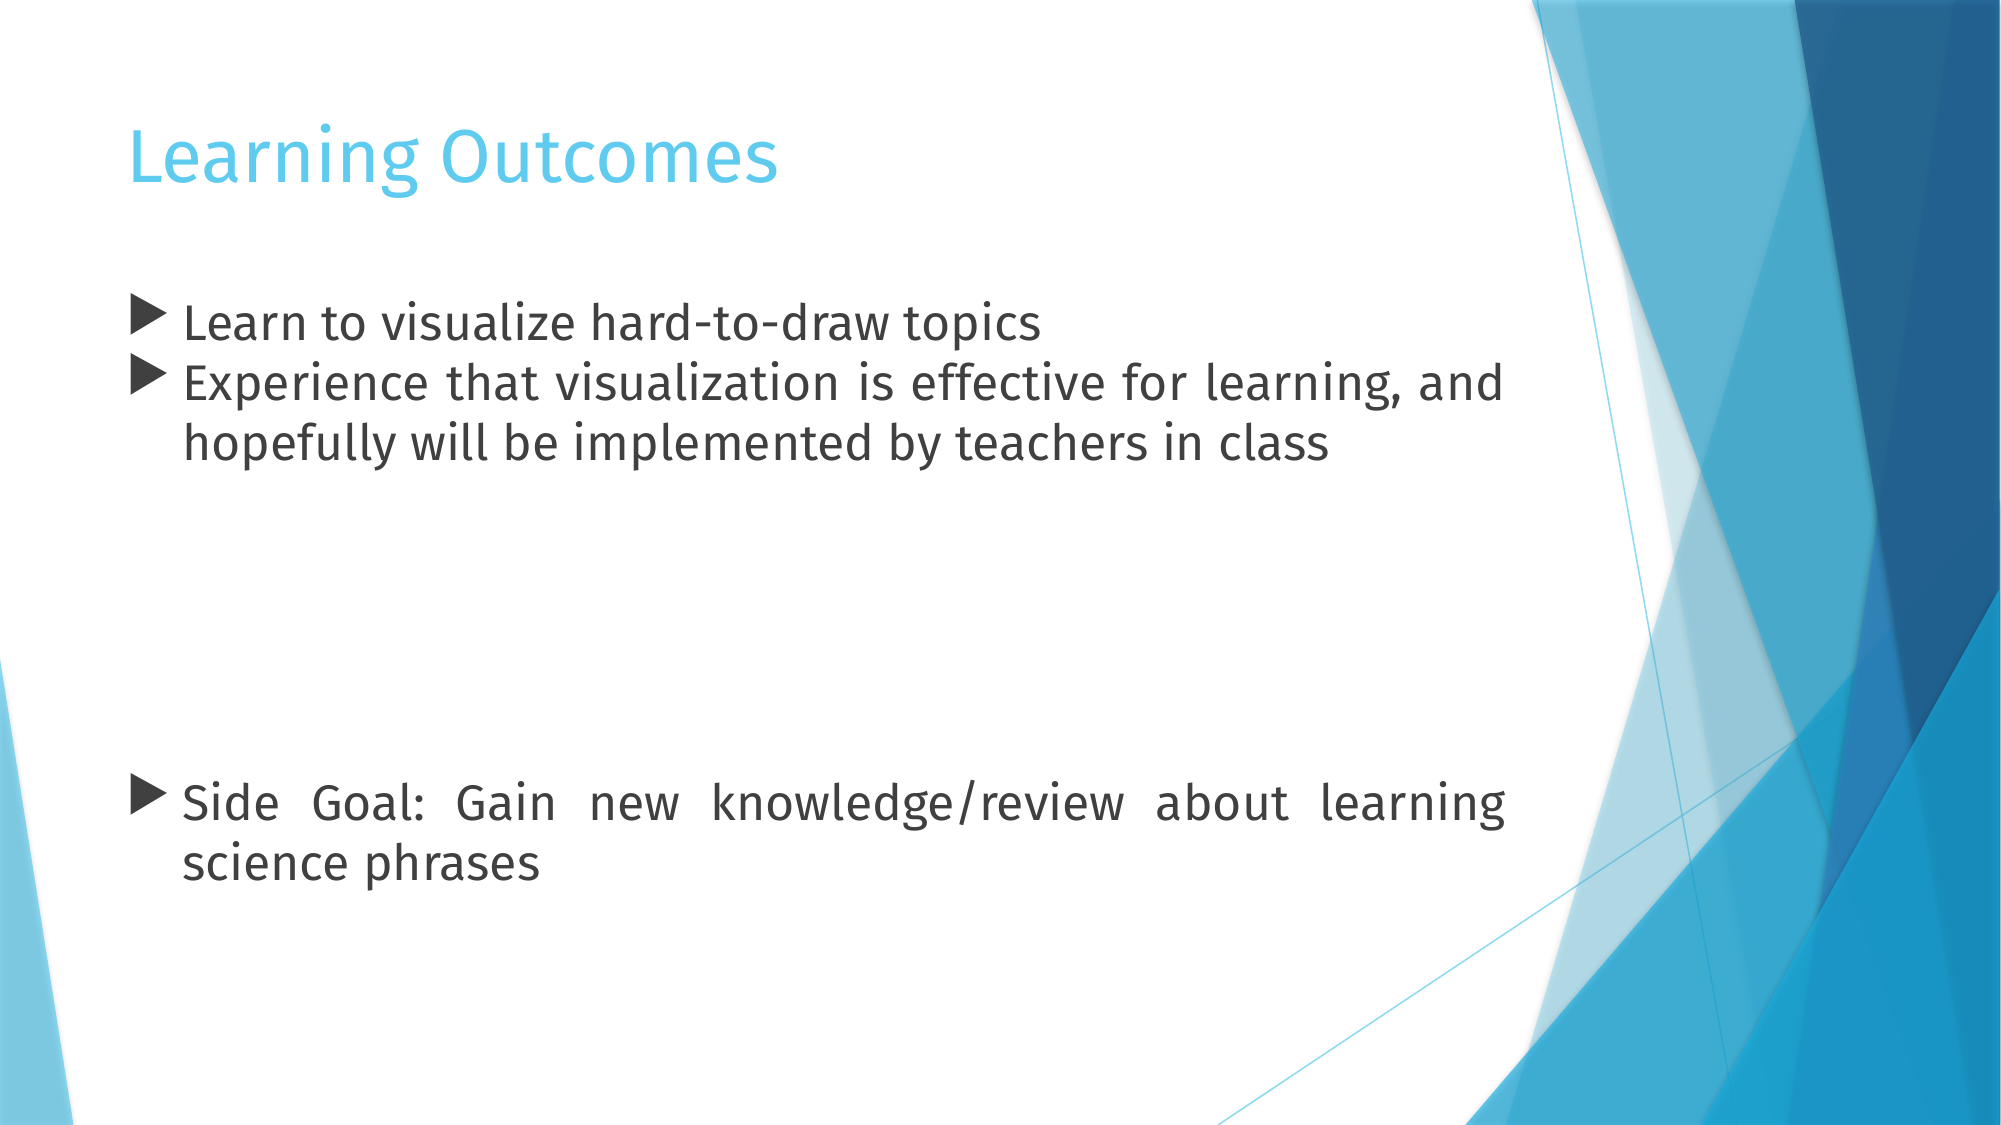

# Learning Outcomes
Learn to visualize hard-to-draw topics
Experience that visualization is effective for learning, and hopefully will be implemented by teachers in class

Side Goal: Gain new knowledge/review about learning science phrases